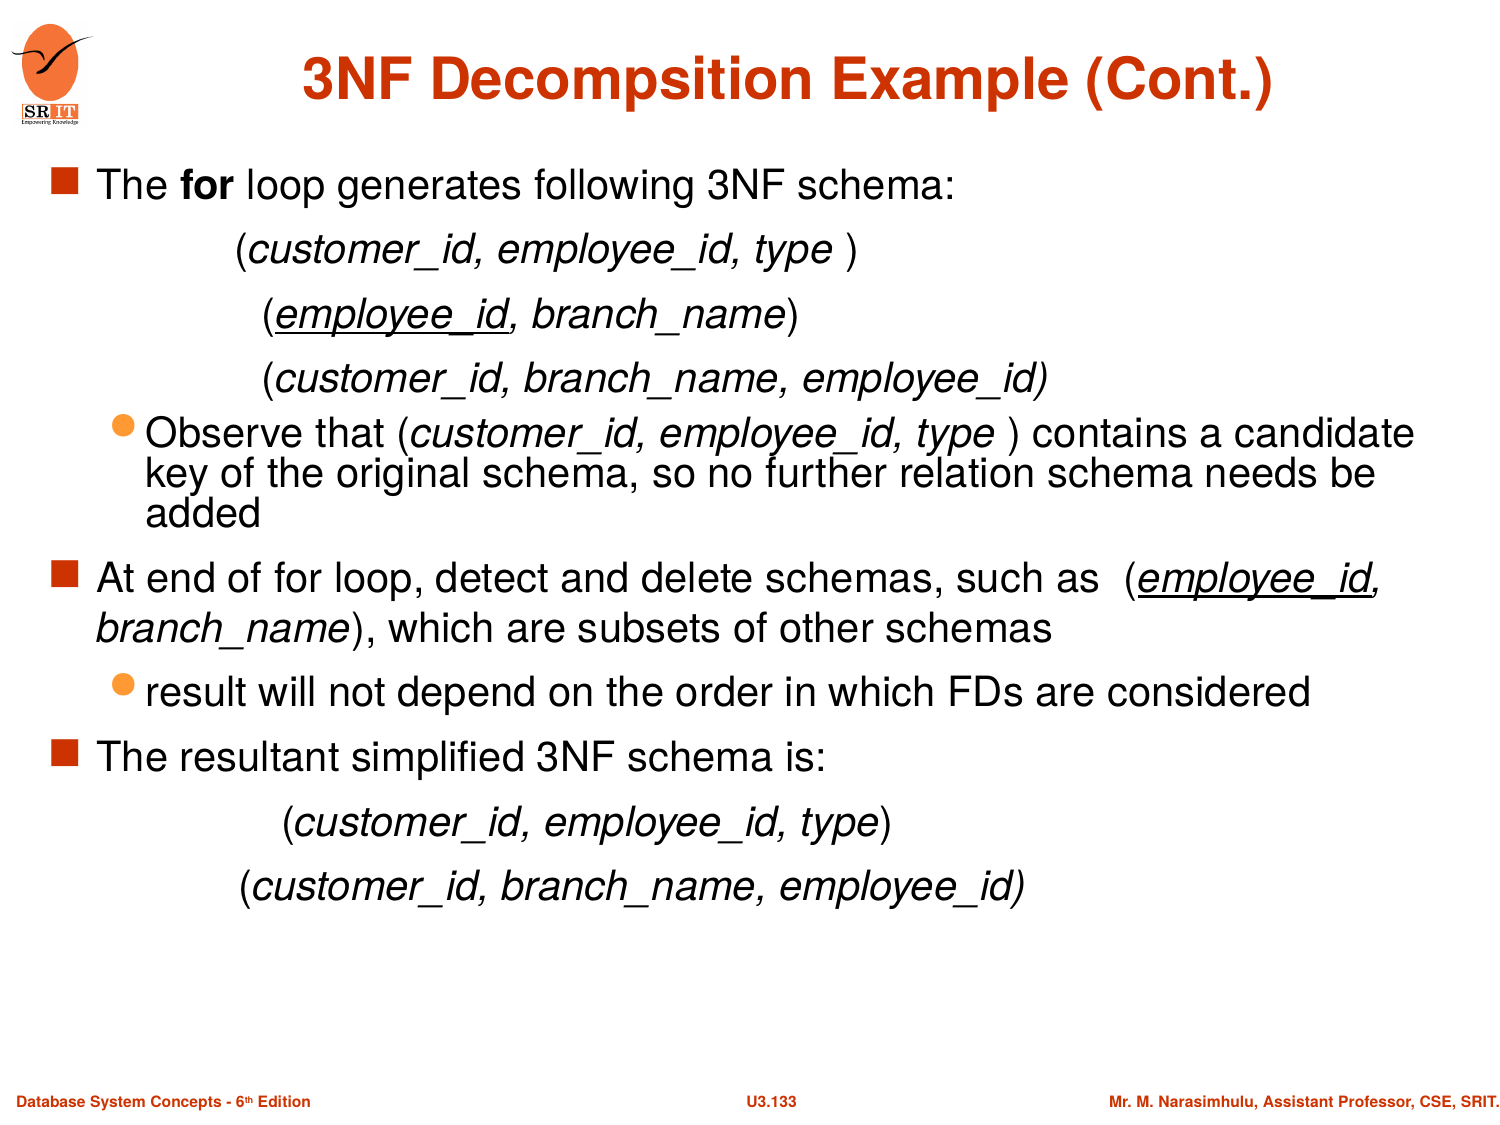

# 3NF Decompsition Example (Cont.)
The for loop generates following 3NF schema:
	            (customer_id, employee_id, type )
                  (employee_id, branch_name)
                  (customer_id, branch_name, employee_id)
Observe that (customer_id, employee_id, type ) contains a candidate key of the original schema, so no further relation schema needs be added
At end of for loop, detect and delete schemas, such as  (employee_id, branch_name), which are subsets of other schemas
result will not depend on the order in which FDs are considered
The resultant simplified 3NF schema is:
 		   (customer_id, employee_id, type)
                (customer_id, branch_name, employee_id)